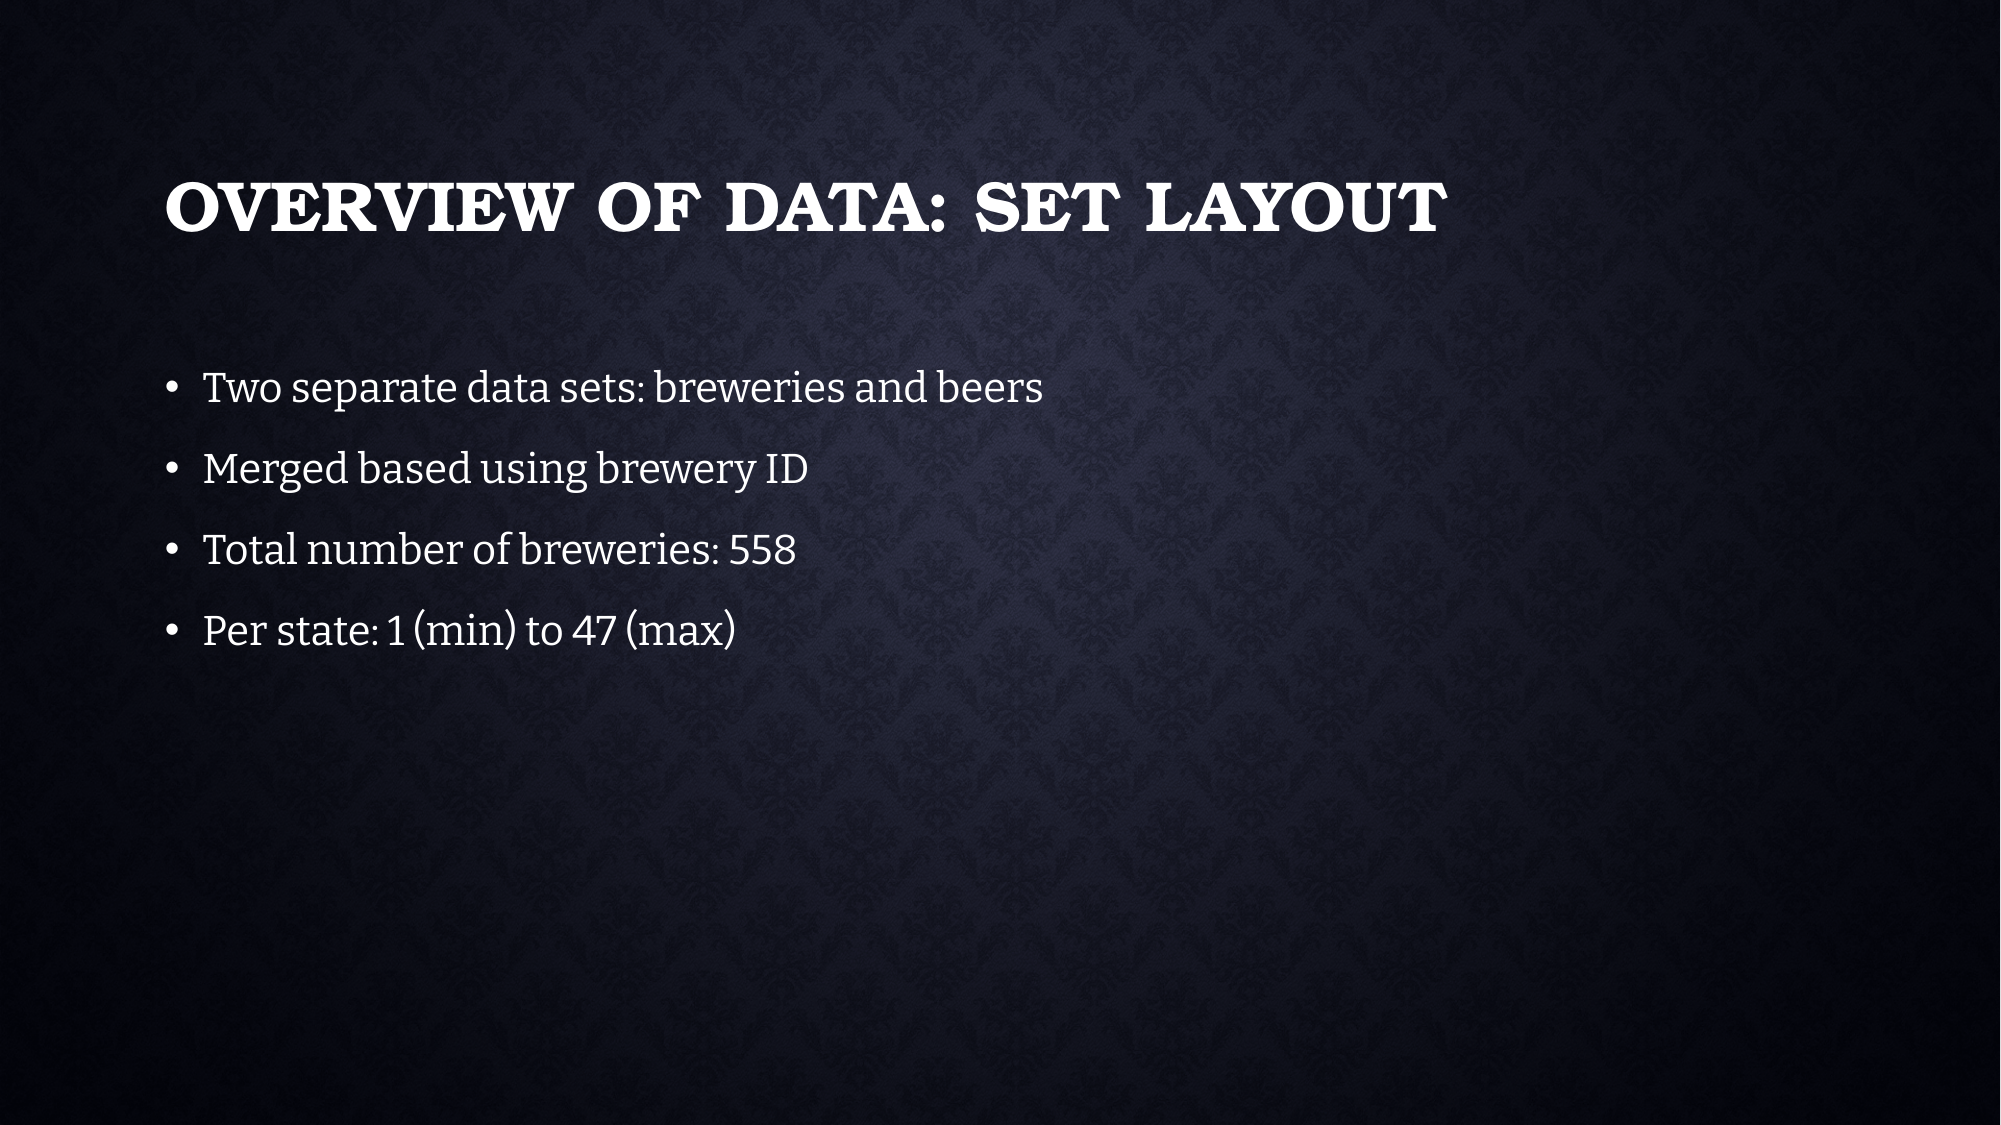

# Overview of data: Set layout
Two separate data sets: breweries and beers
Merged based using brewery ID
Total number of breweries: 558
Per state: 1 (min) to 47 (max)